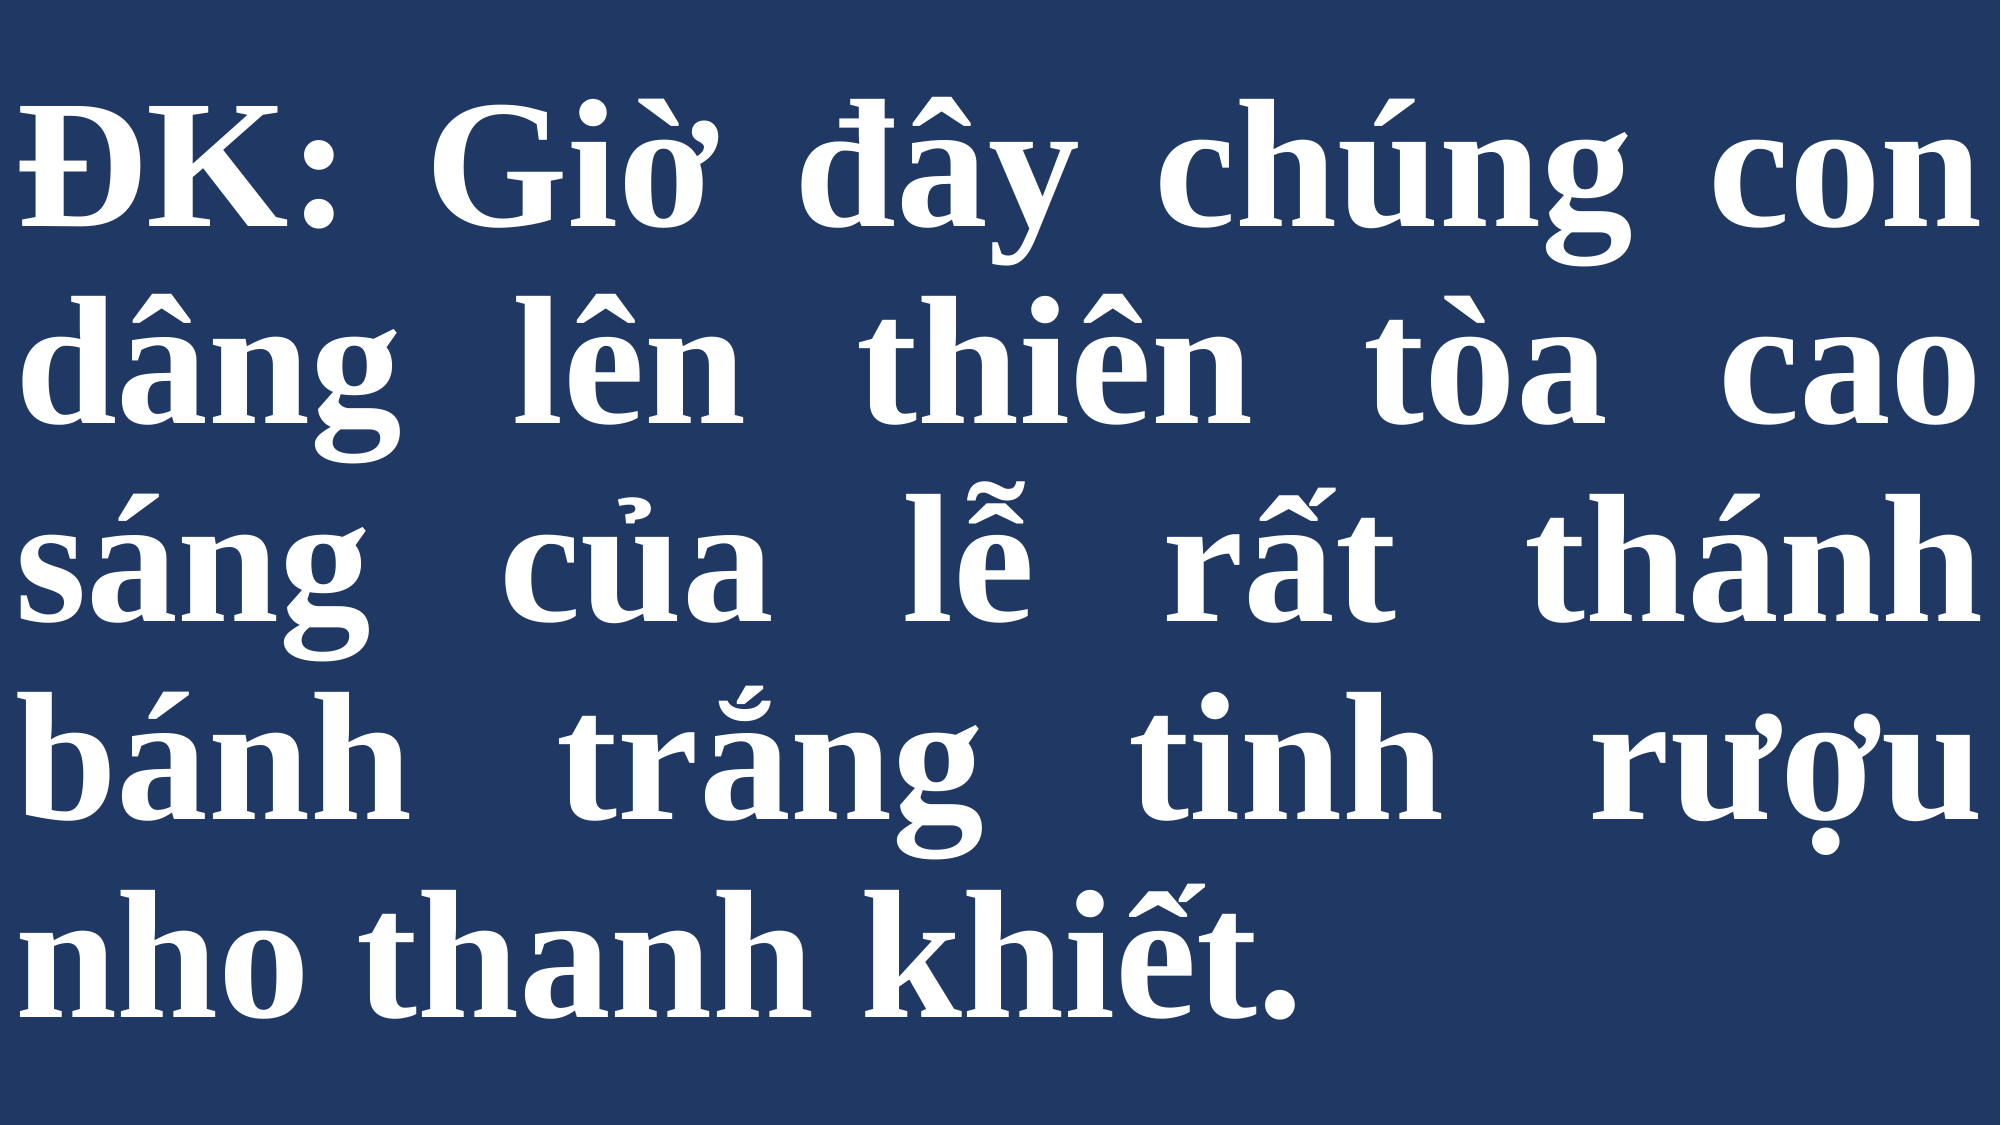

# ĐK: Giờ đây chúng con dâng lên thiên tòa cao sáng của lễ rất thánh bánh trắng tinh rượu nho thanh khiết.